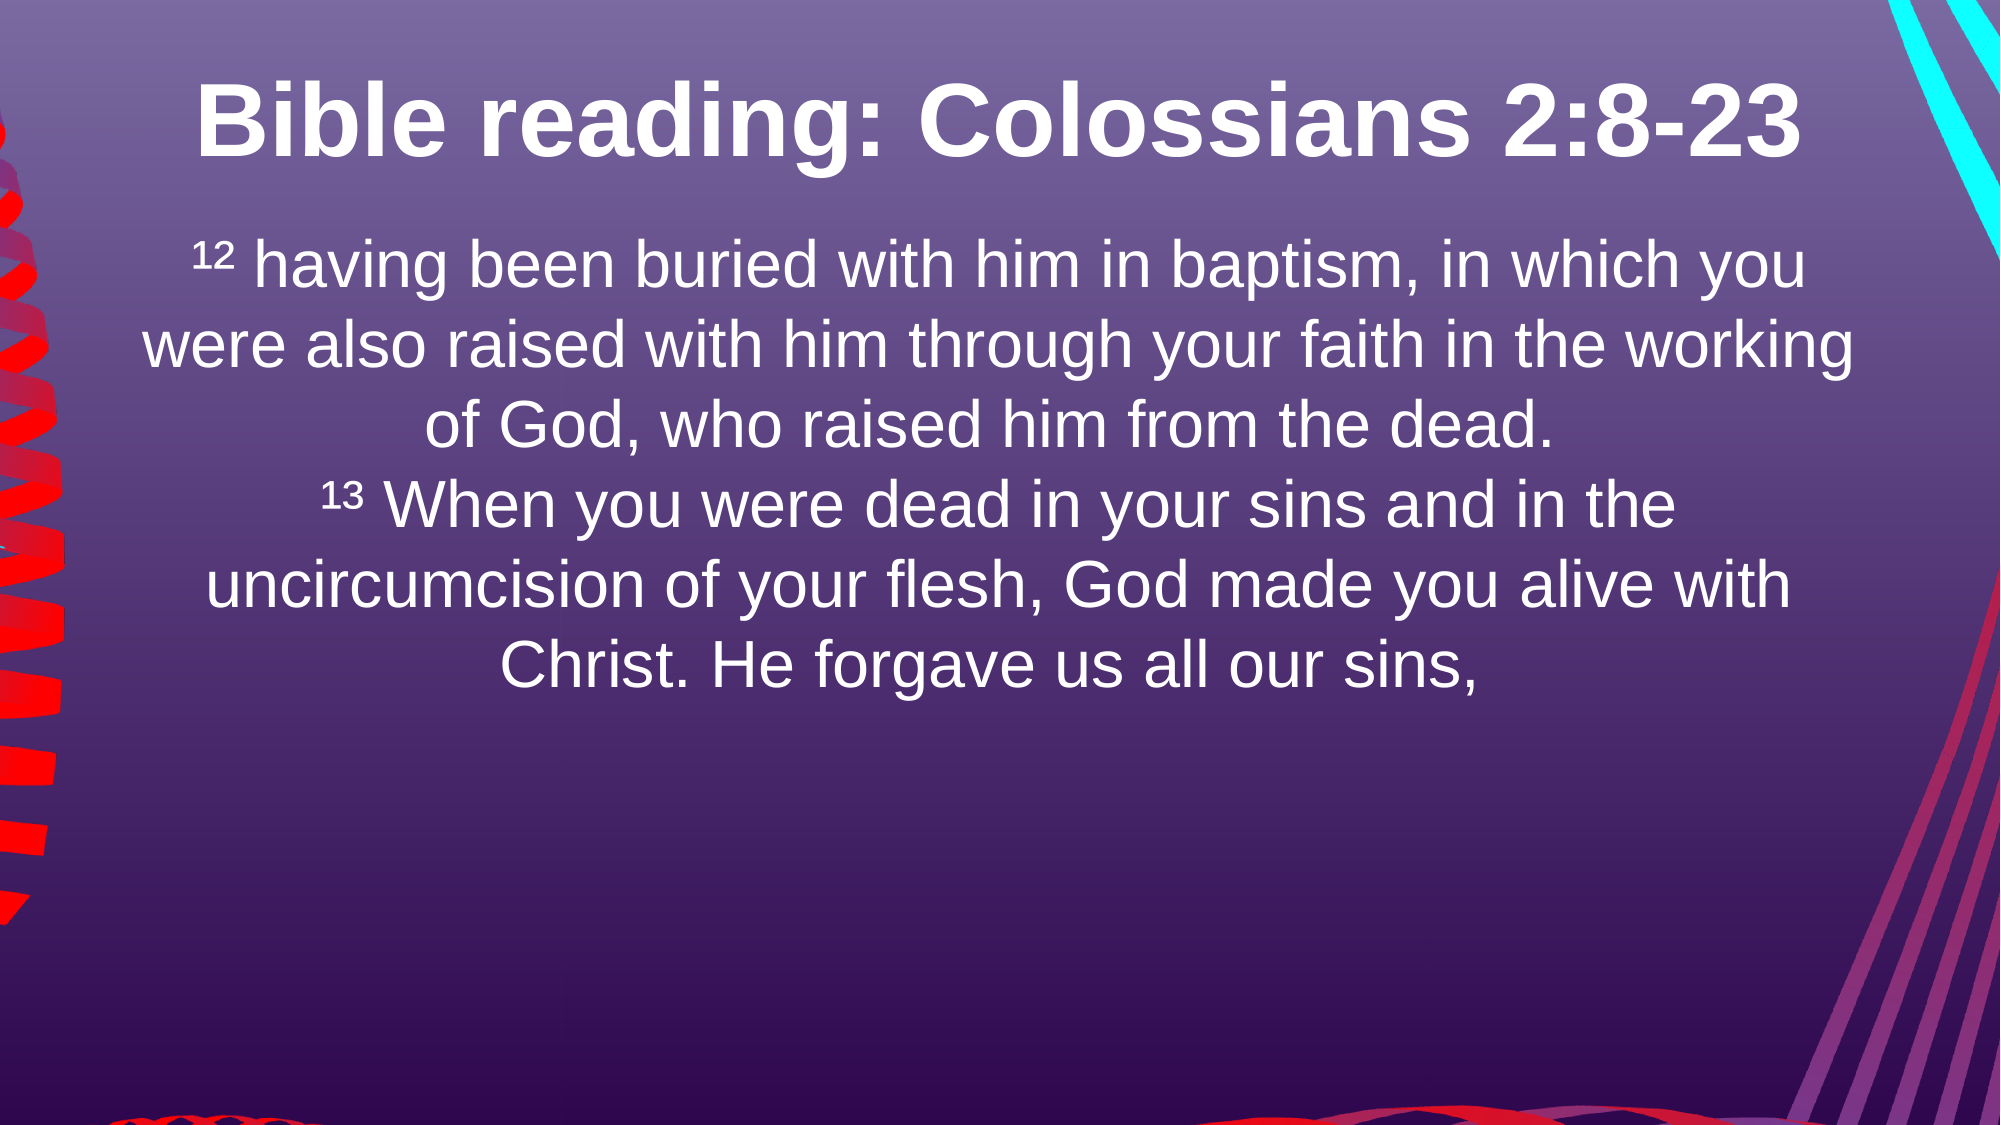

Bible reading: Colossians 2:8-23
¹² having been buried with him in baptism, in which you were also raised with him through your faith in the working of God, who raised him from the dead.
¹³ When you were dead in your sins and in the uncircumcision of your flesh, God made you alive with Christ. He forgave us all our sins,